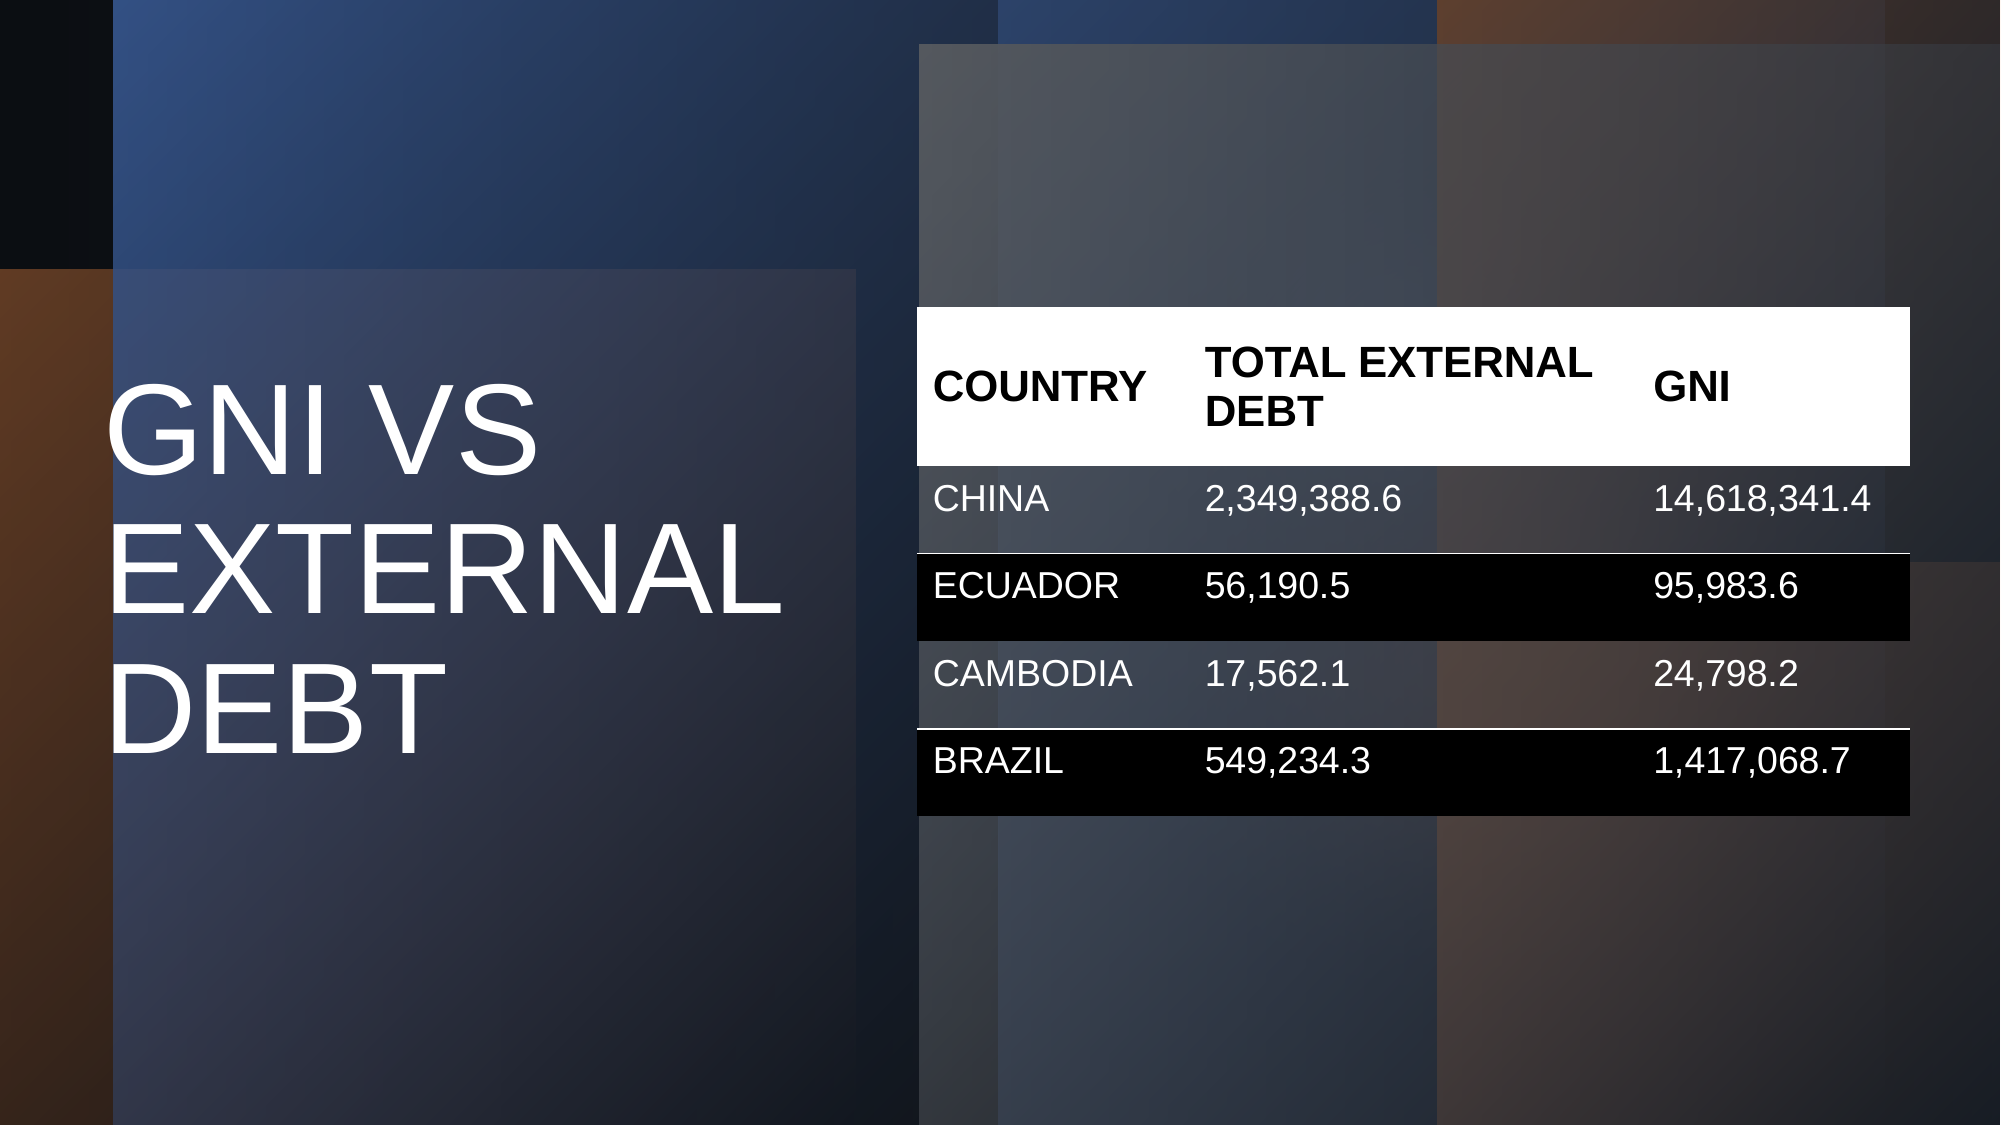

# GNI VS EXTERNAL DEBT
| COUNTRY | TOTAL EXTERNAL DEBT | GNI |
| --- | --- | --- |
| CHINA | 2,349,388.6 | 14,618,341.4 |
| ECUADOR | 56,190.5 | 95,983.6 |
| CAMBODIA | 17,562.1 | 24,798.2 |
| BRAZIL | 549,234.3 | 1,417,068.7 |